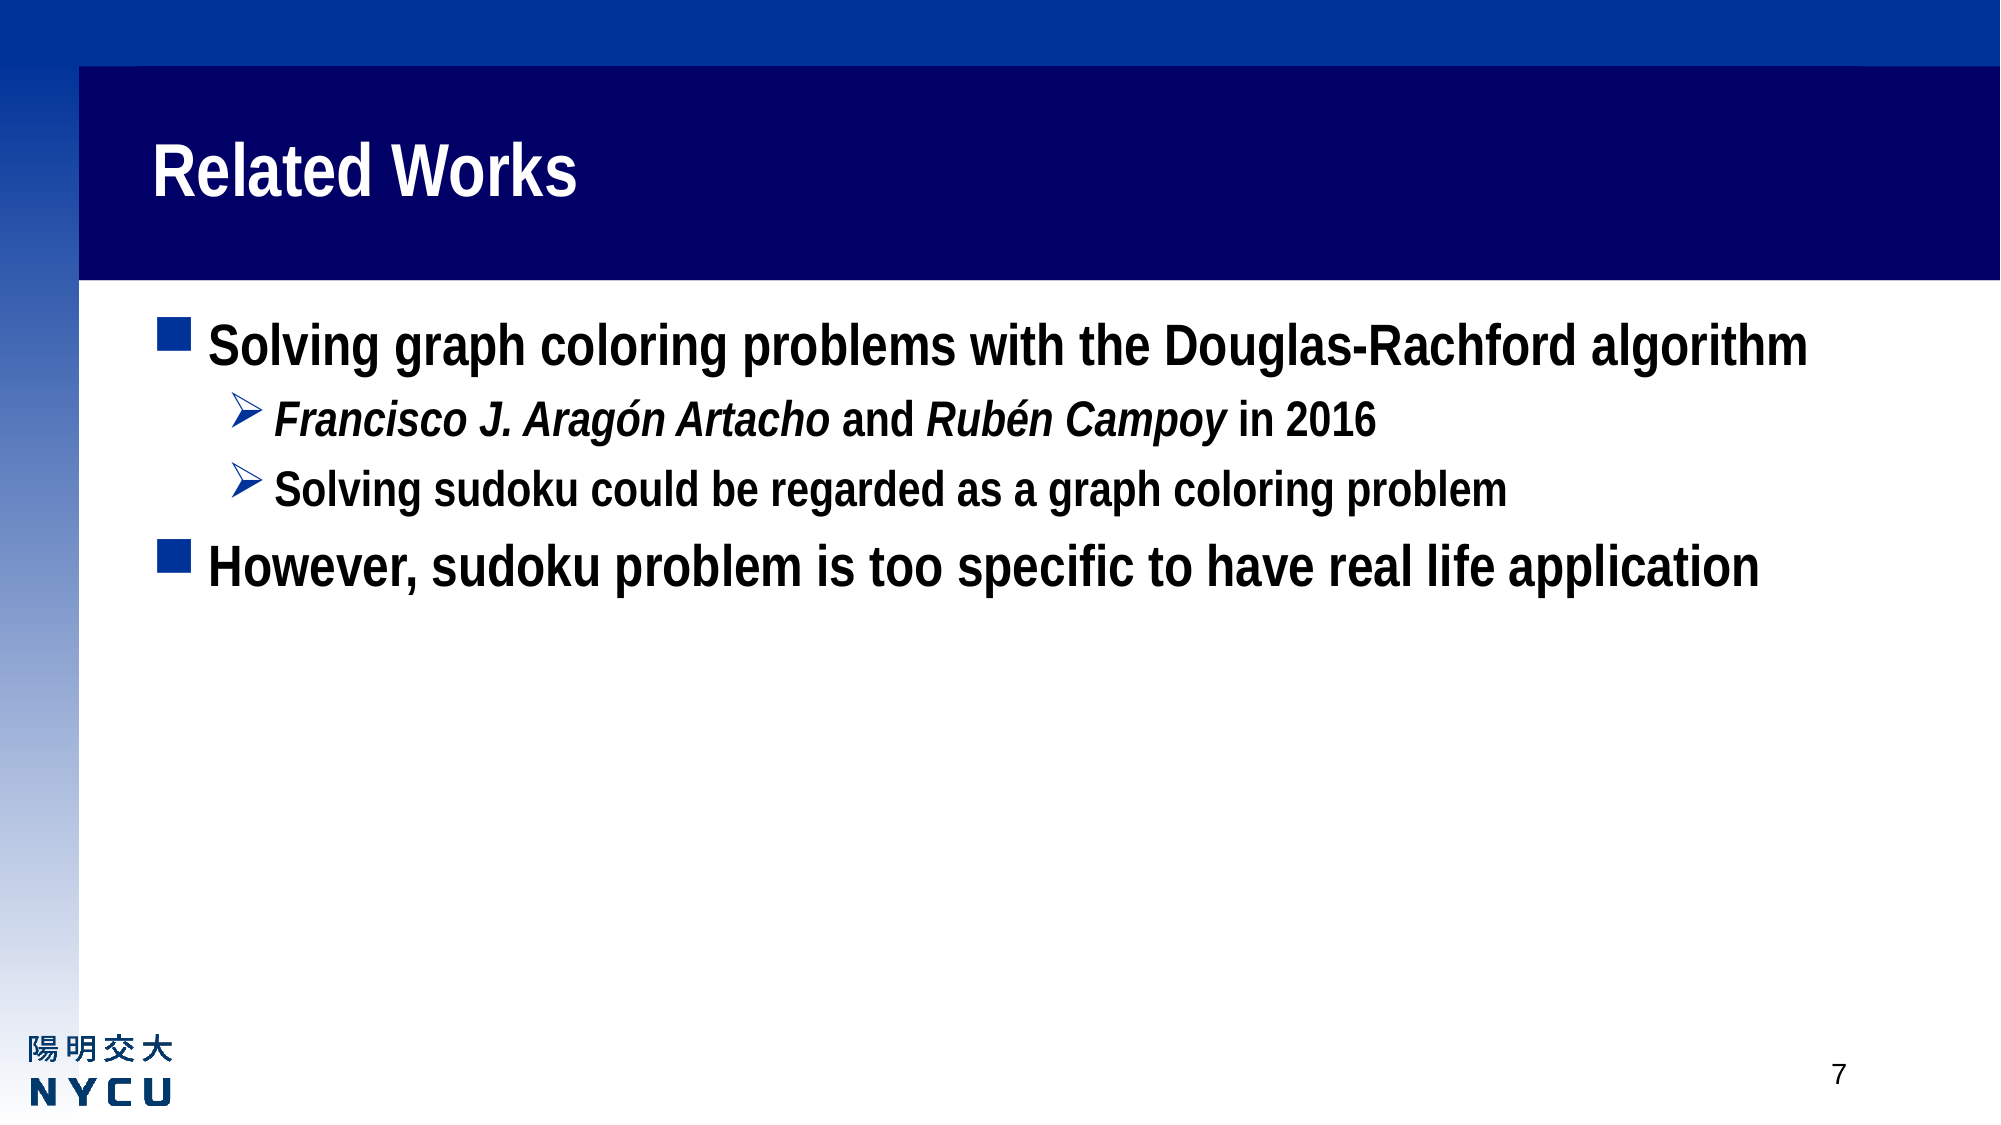

# Related Works
Solving graph coloring problems with the Douglas-Rachford algorithm
Francisco J. Aragón Artacho and Rubén Campoy in 2016
Solving sudoku could be regarded as a graph coloring problem
However, sudoku problem is too specific to have real life application
7